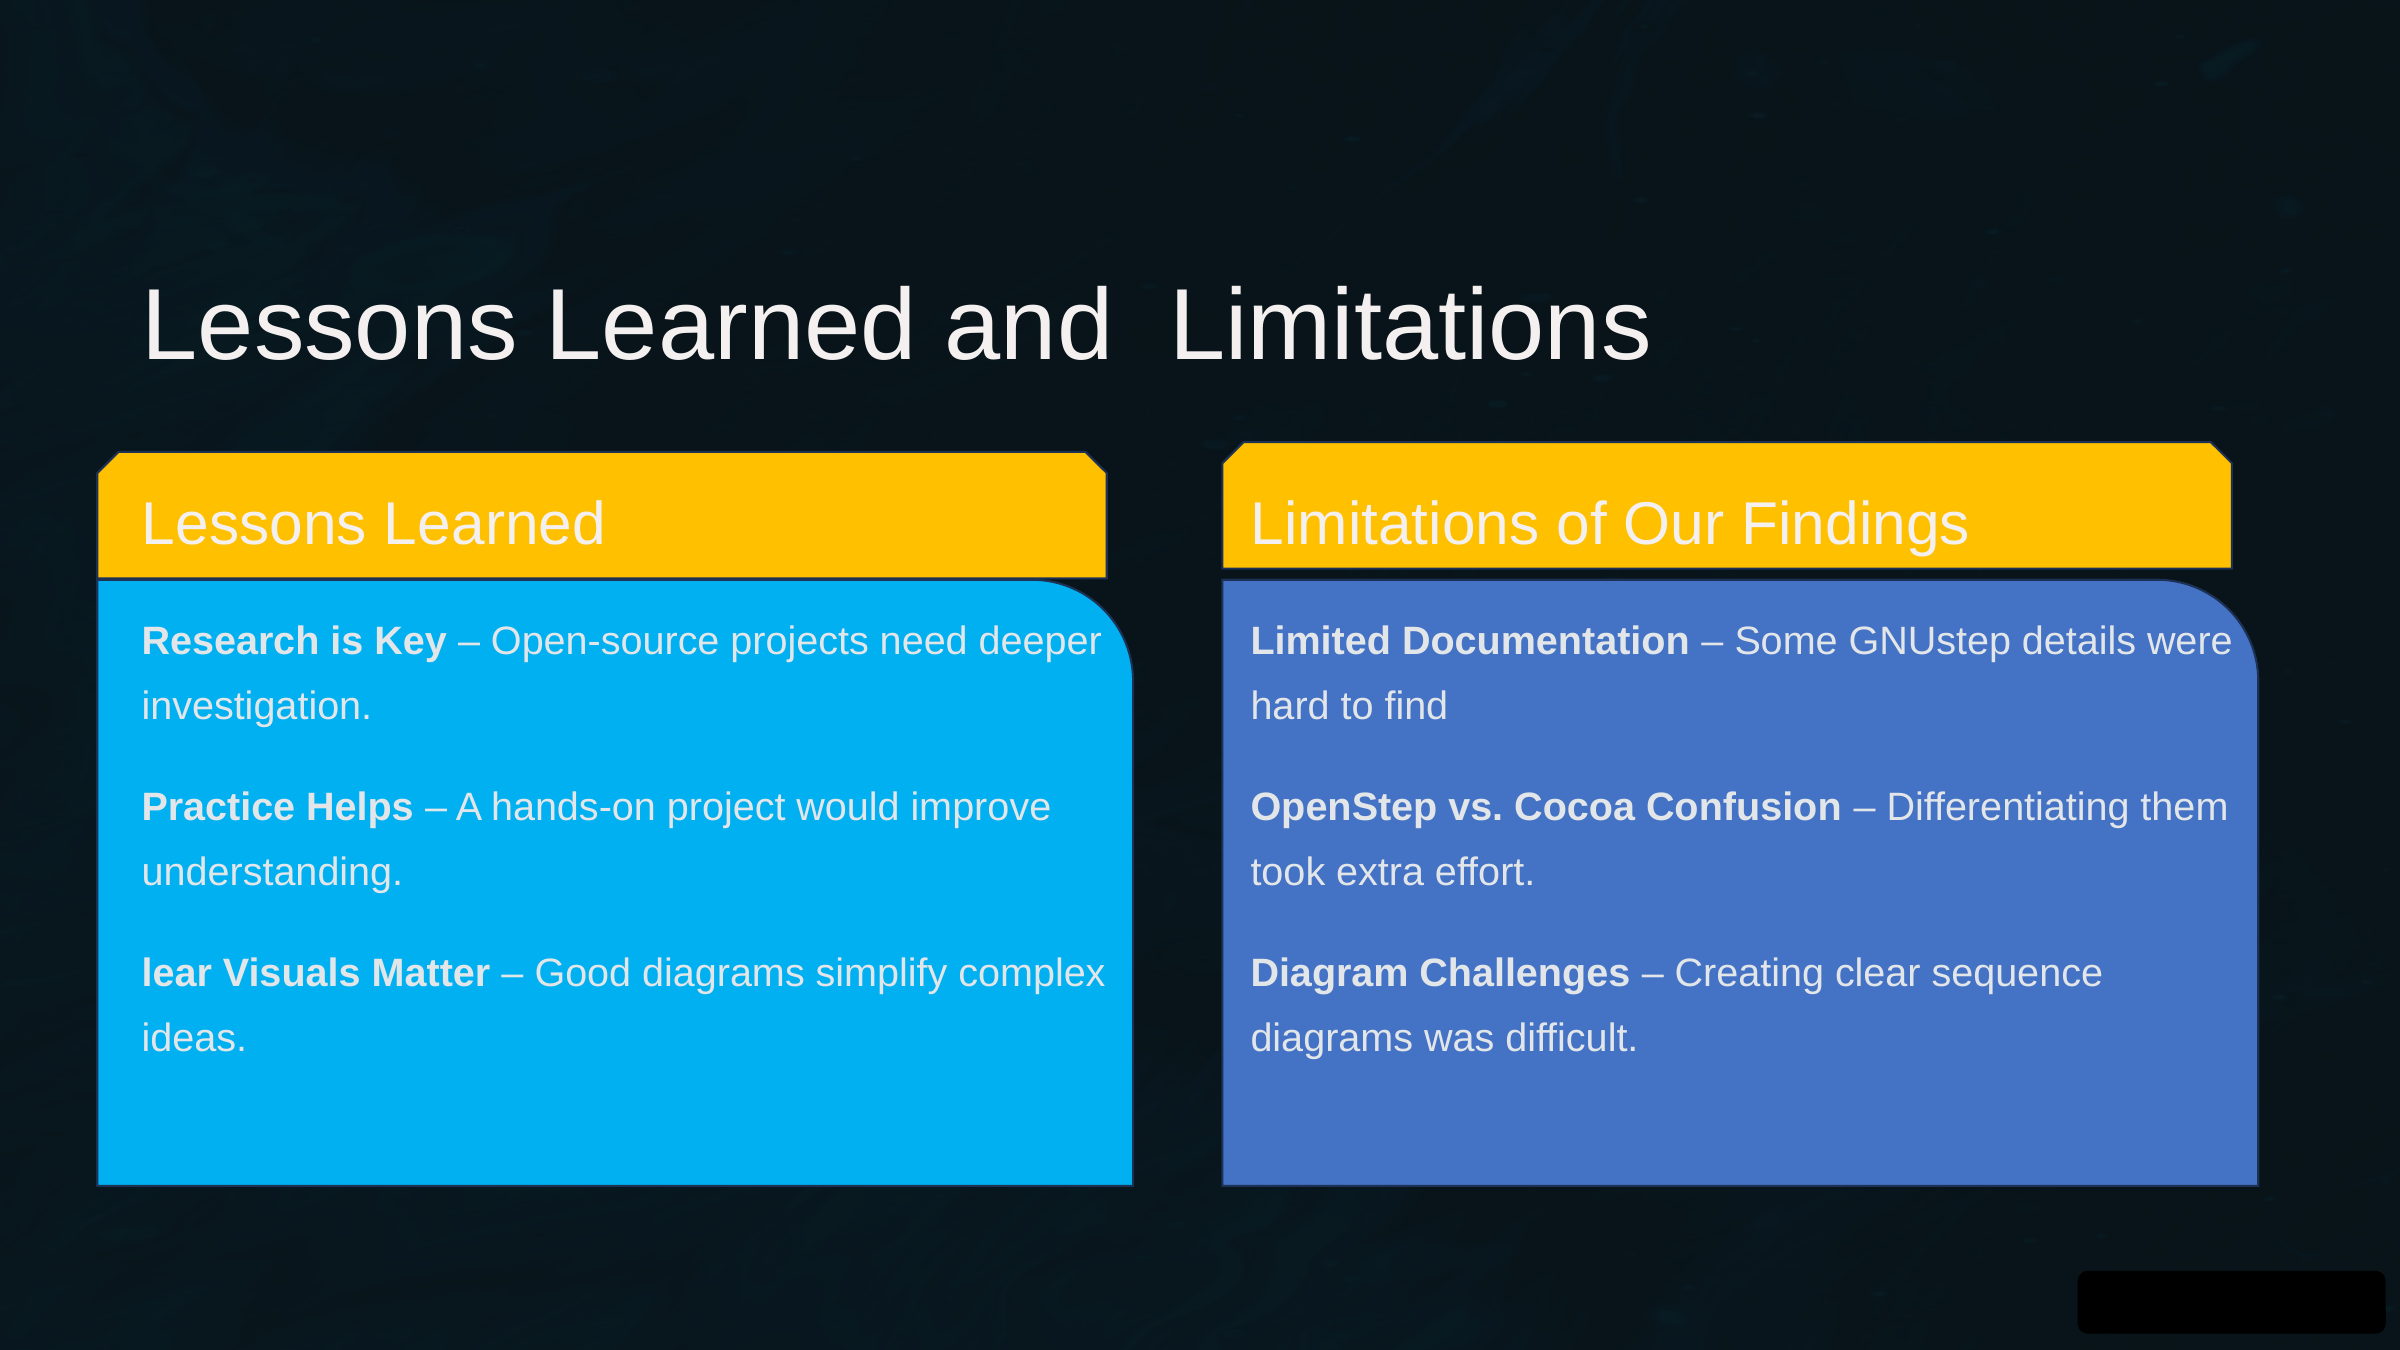

Lessons Learned and  Limitations

Lessons Learned
Limitations of Our Findings

Research is Key – Open-source projects need deeper investigation.
Limited Documentation – Some GNUstep details were hard to find
Practice Helps – A hands-on project would improve understanding.
OpenStep vs. Cocoa Confusion – Differentiating them took extra effort.
lear Visuals Matter – Good diagrams simplify complex ideas.
Diagram Challenges – Creating clear sequence diagrams was difficult.